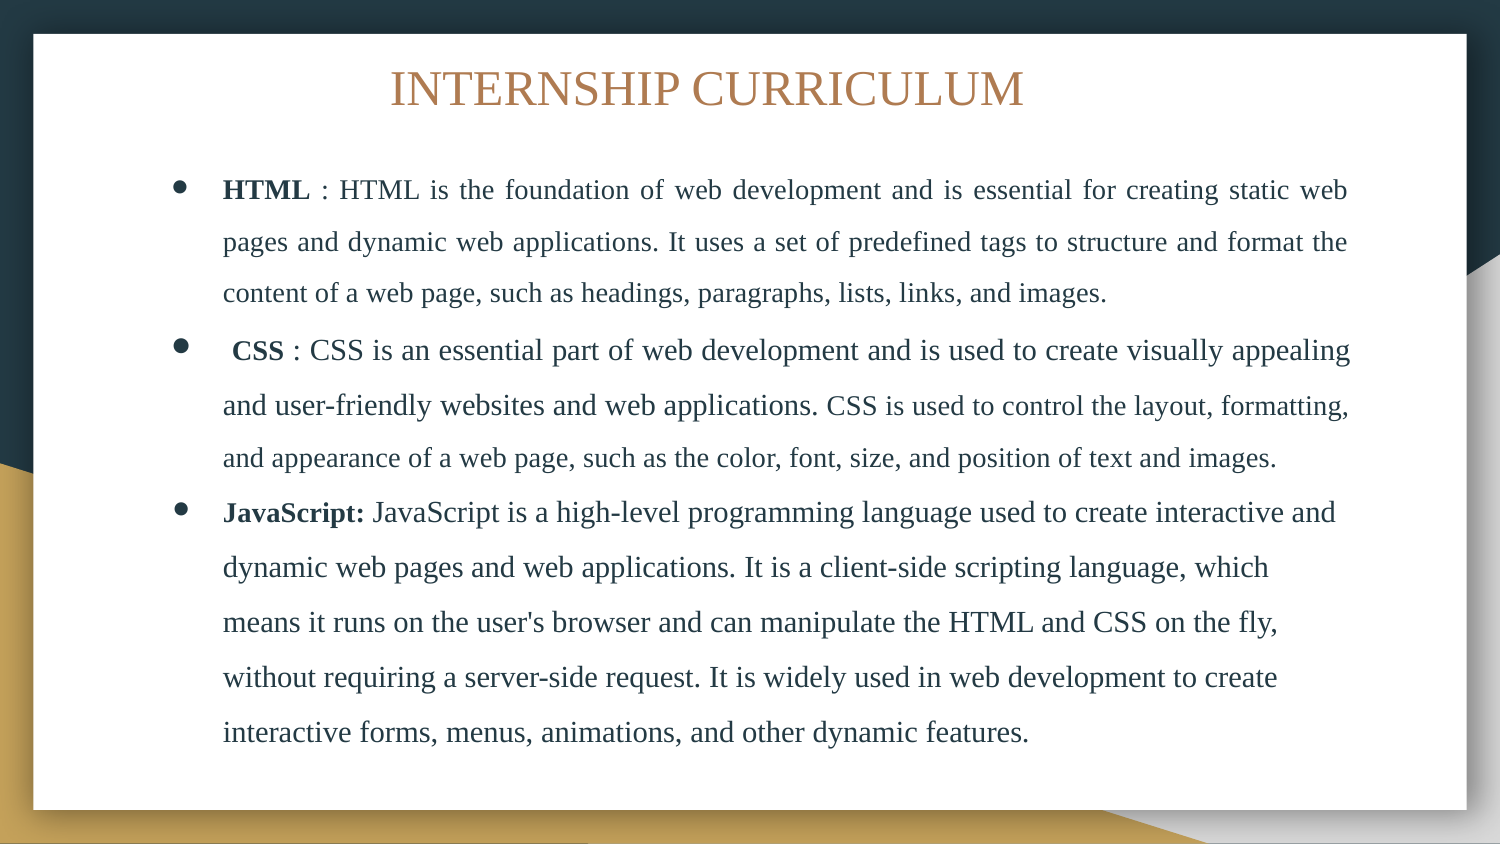

# INTERNSHIP CURRICULUM
HTML : HTML is the foundation of web development and is essential for creating static web pages and dynamic web applications. It uses a set of predefined tags to structure and format the content of a web page, such as headings, paragraphs, lists, links, and images.
 CSS : CSS is an essential part of web development and is used to create visually appealing and user-friendly websites and web applications. CSS is used to control the layout, formatting, and appearance of a web page, such as the color, font, size, and position of text and images.
JavaScript: JavaScript is a high-level programming language used to create interactive and dynamic web pages and web applications. It is a client-side scripting language, which means it runs on the user's browser and can manipulate the HTML and CSS on the fly, without requiring a server-side request. It is widely used in web development to create interactive forms, menus, animations, and other dynamic features.